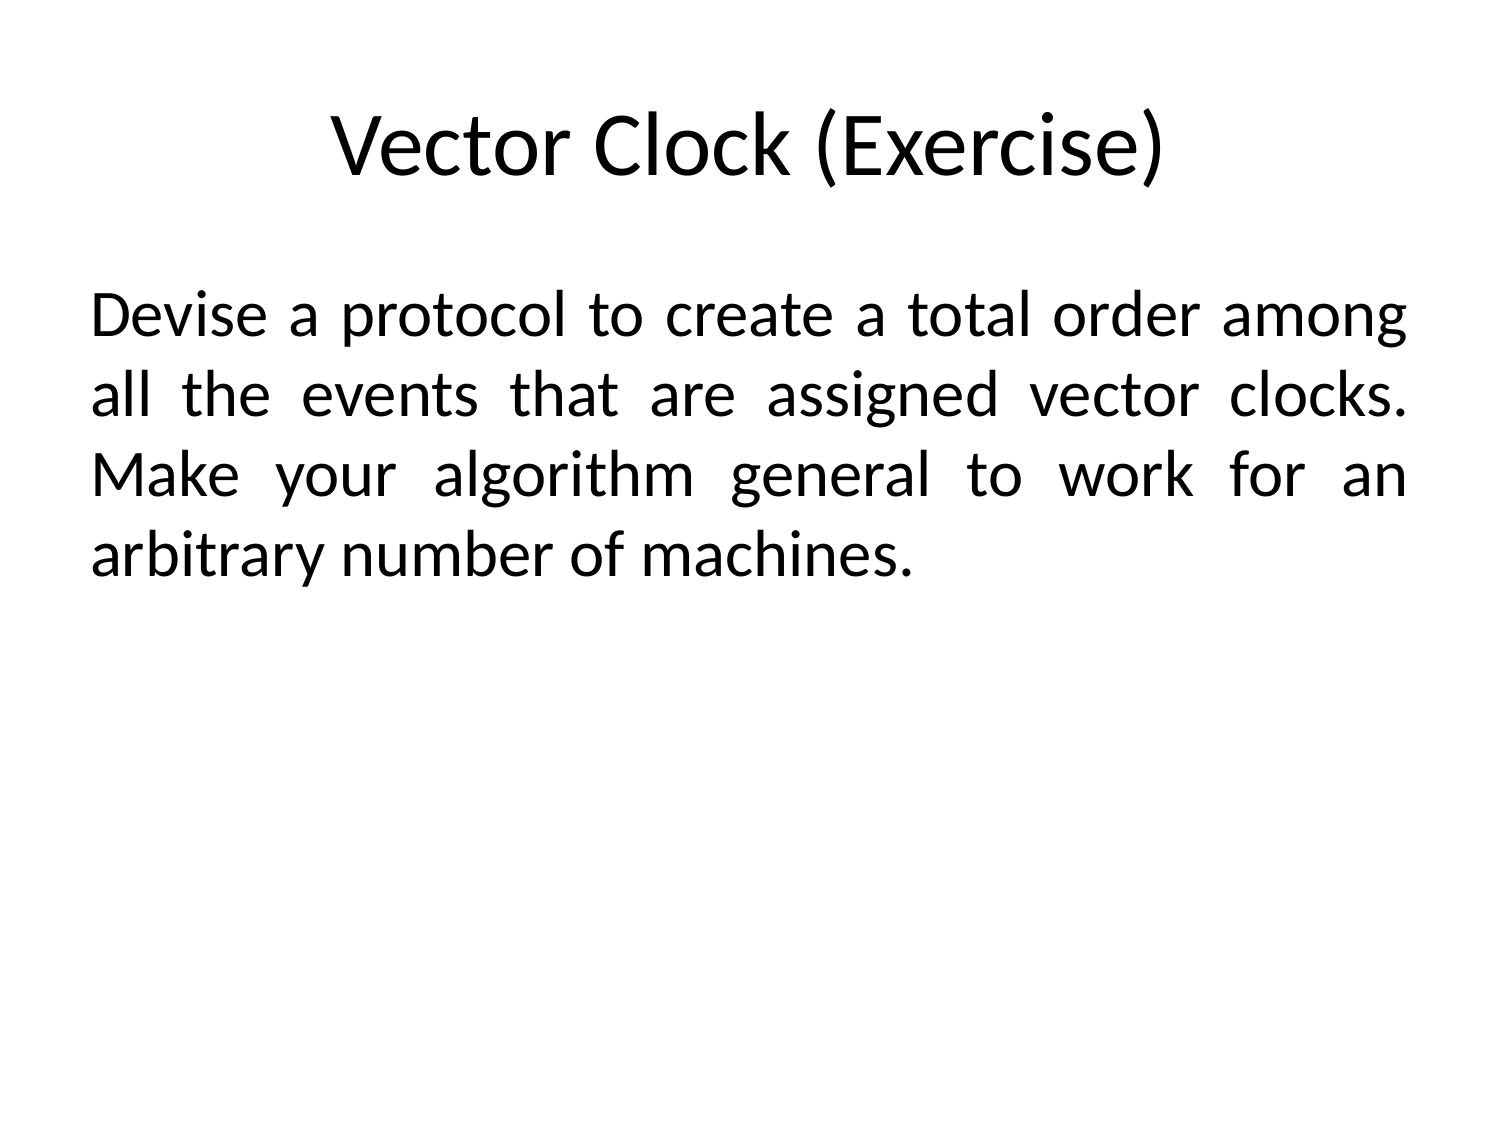

# Vector Clock (Exercise)
Devise a protocol to create a total order among all the events that are assigned vector clocks. Make your algorithm general to work for an arbitrary number of machines.